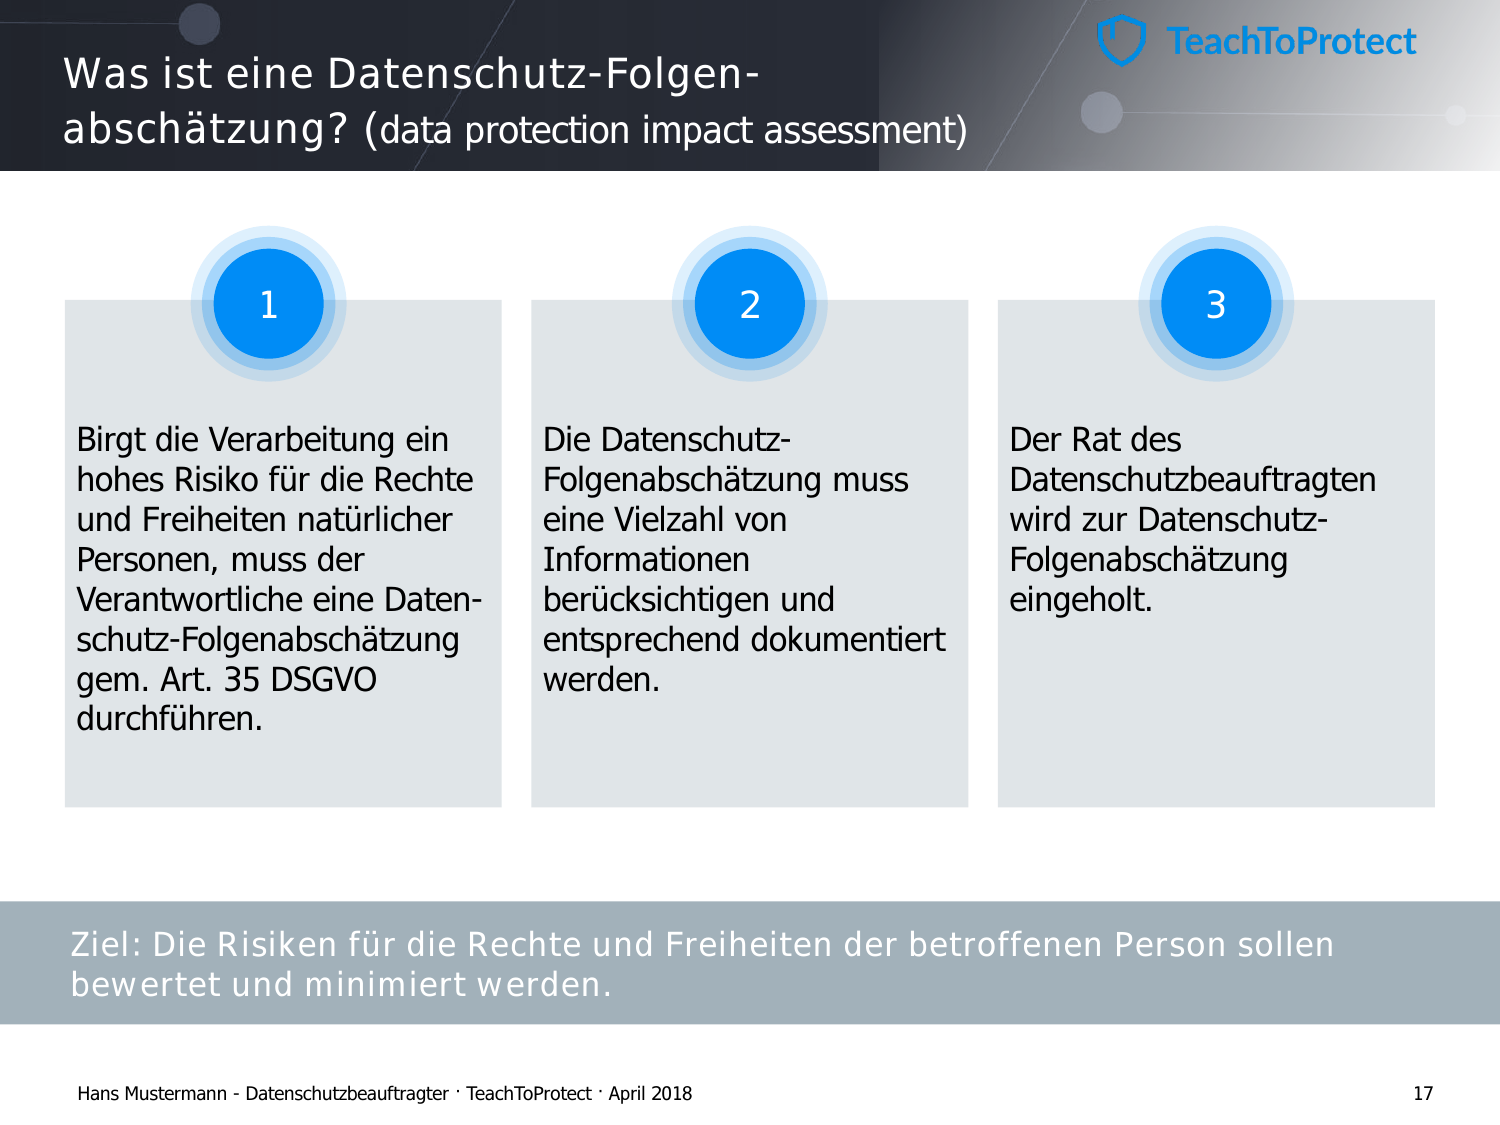

# Was ist eine Datenschutz-Folgen-abschätzung? (data protection impact assessment)

1

2

3
Birgt die Verarbeitung ein hohes Risiko für die Rechte und Freiheiten natürlicher Personen, muss der Verantwortliche eine Daten-schutz-Folgenabschätzung gem. Art. 35 DSGVO durchführen.
Die Datenschutz-Folgenabschätzung muss eine Vielzahl von Informationen berücksichtigen und entsprechend dokumentiert werden.
Der Rat des Datenschutzbeauftragten wird zur Datenschutz-Folgenabschätzung eingeholt.
Ziel: Die Risiken für die Rechte und Freiheiten der betroffenen Person sollen bewertet und minimiert werden.